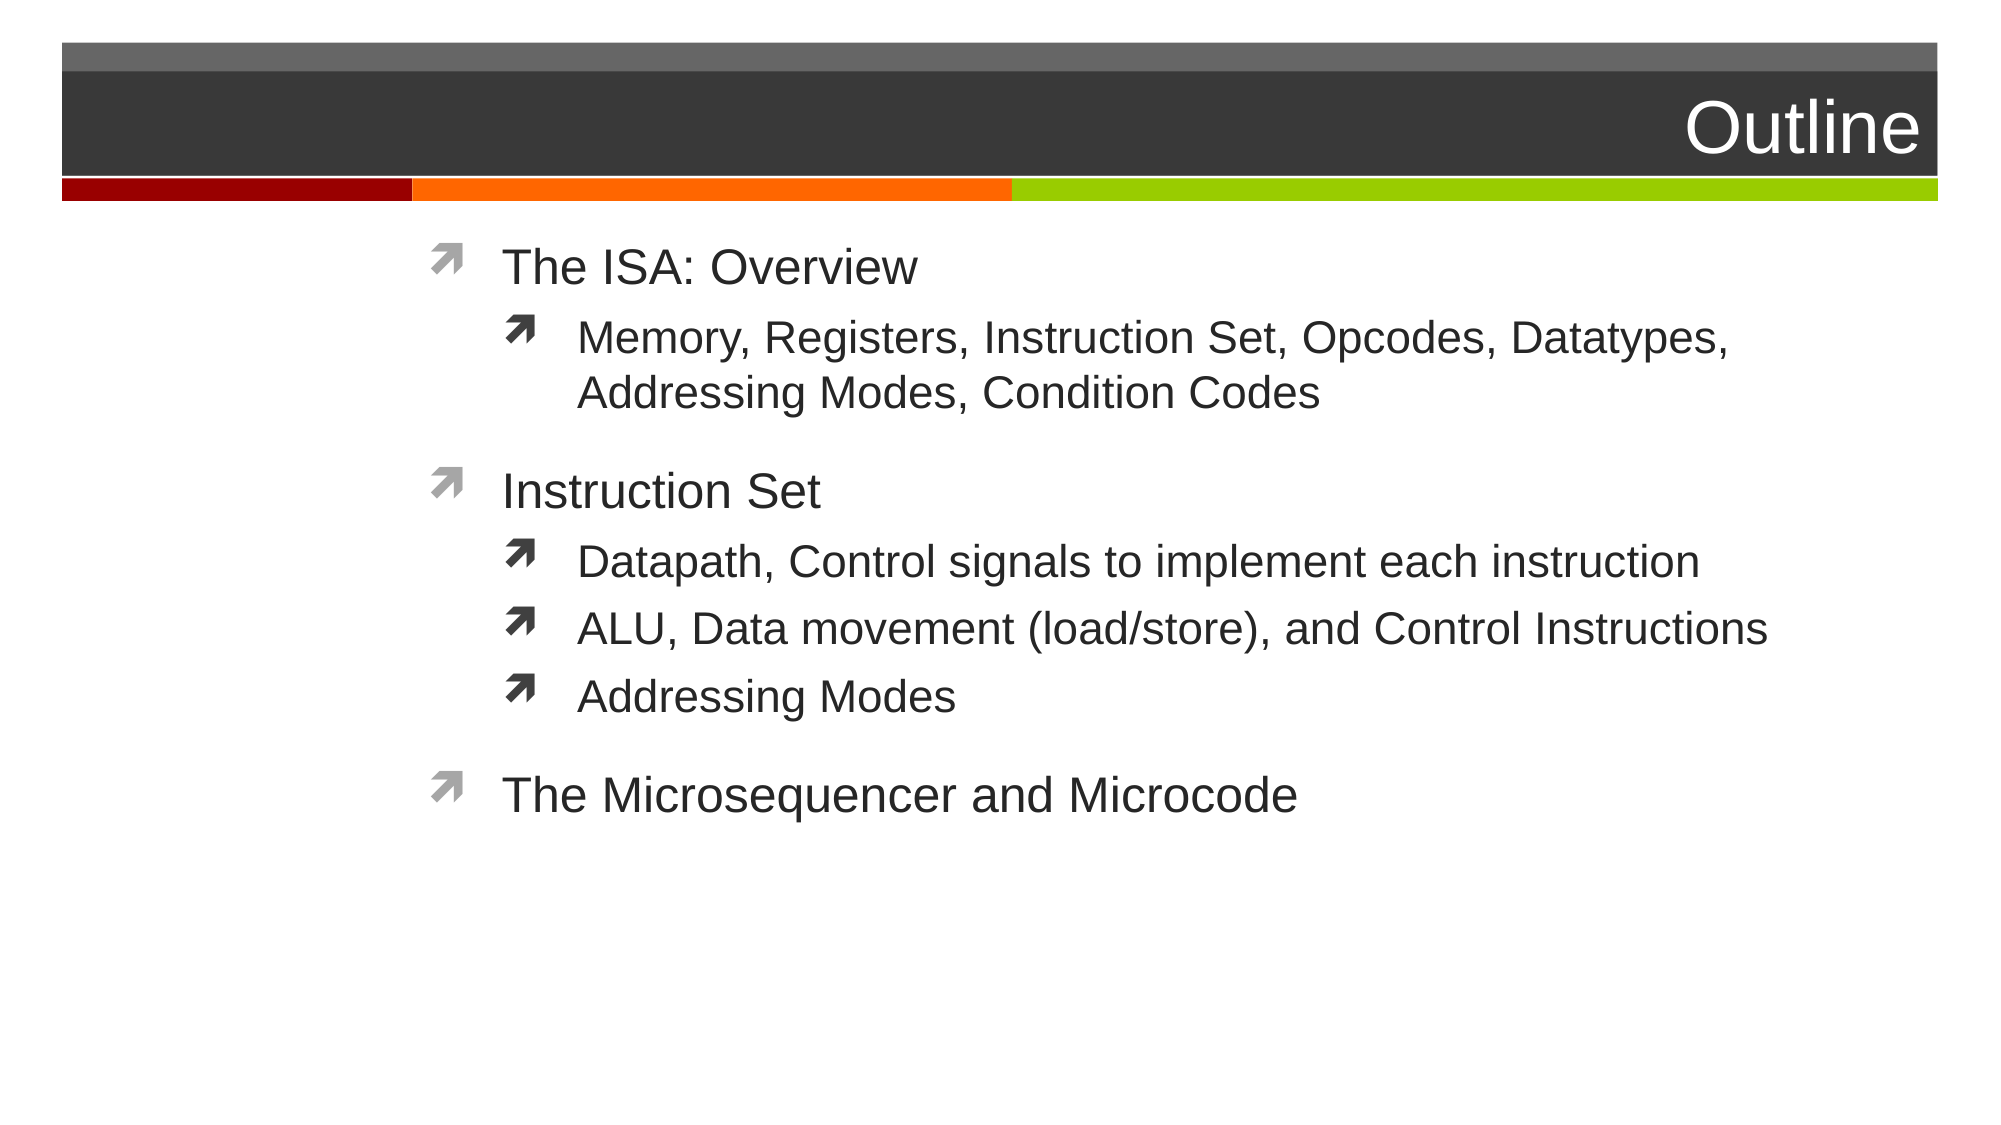

# Outline
The ISA: Overview
Memory, Registers, Instruction Set, Opcodes, Datatypes, Addressing Modes, Condition Codes
Instruction Set
Datapath, Control signals to implement each instruction
ALU, Data movement (load/store), and Control Instructions
Addressing Modes
The Microsequencer and Microcode